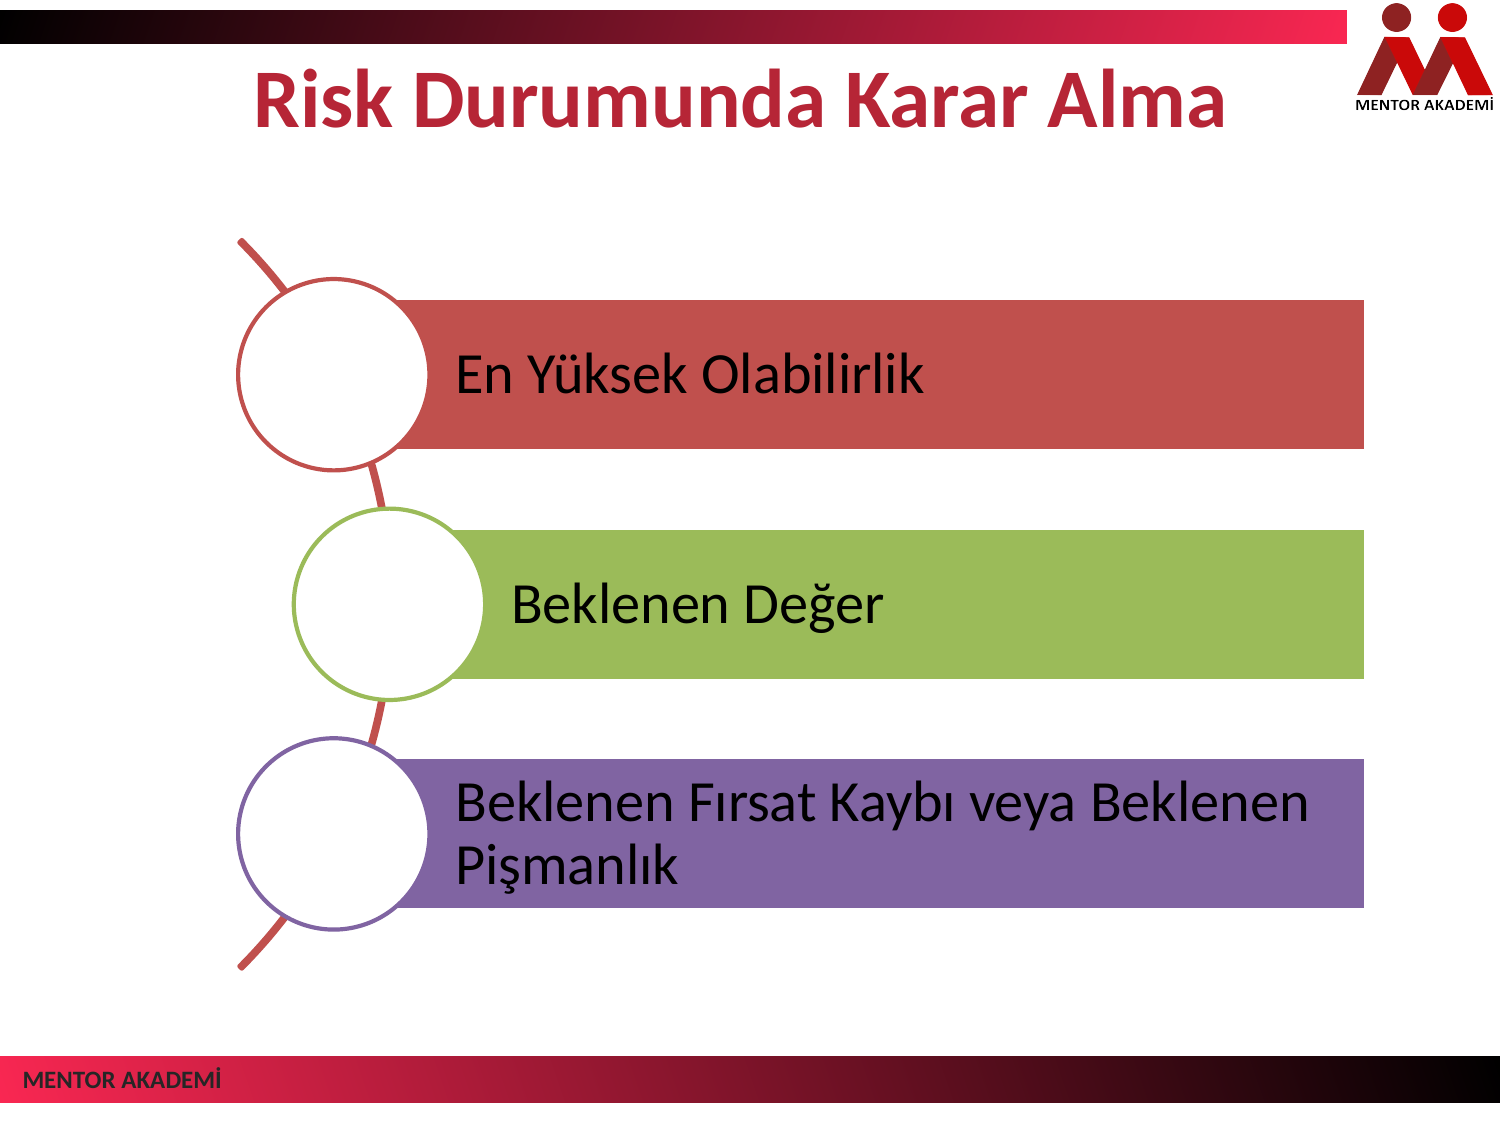

# Risk Durumunda Karar Alma
En Yüksek Olabilirlik
Beklenen Değer
Beklenen Fırsat Kaybı veya Beklenen Pişmanlık